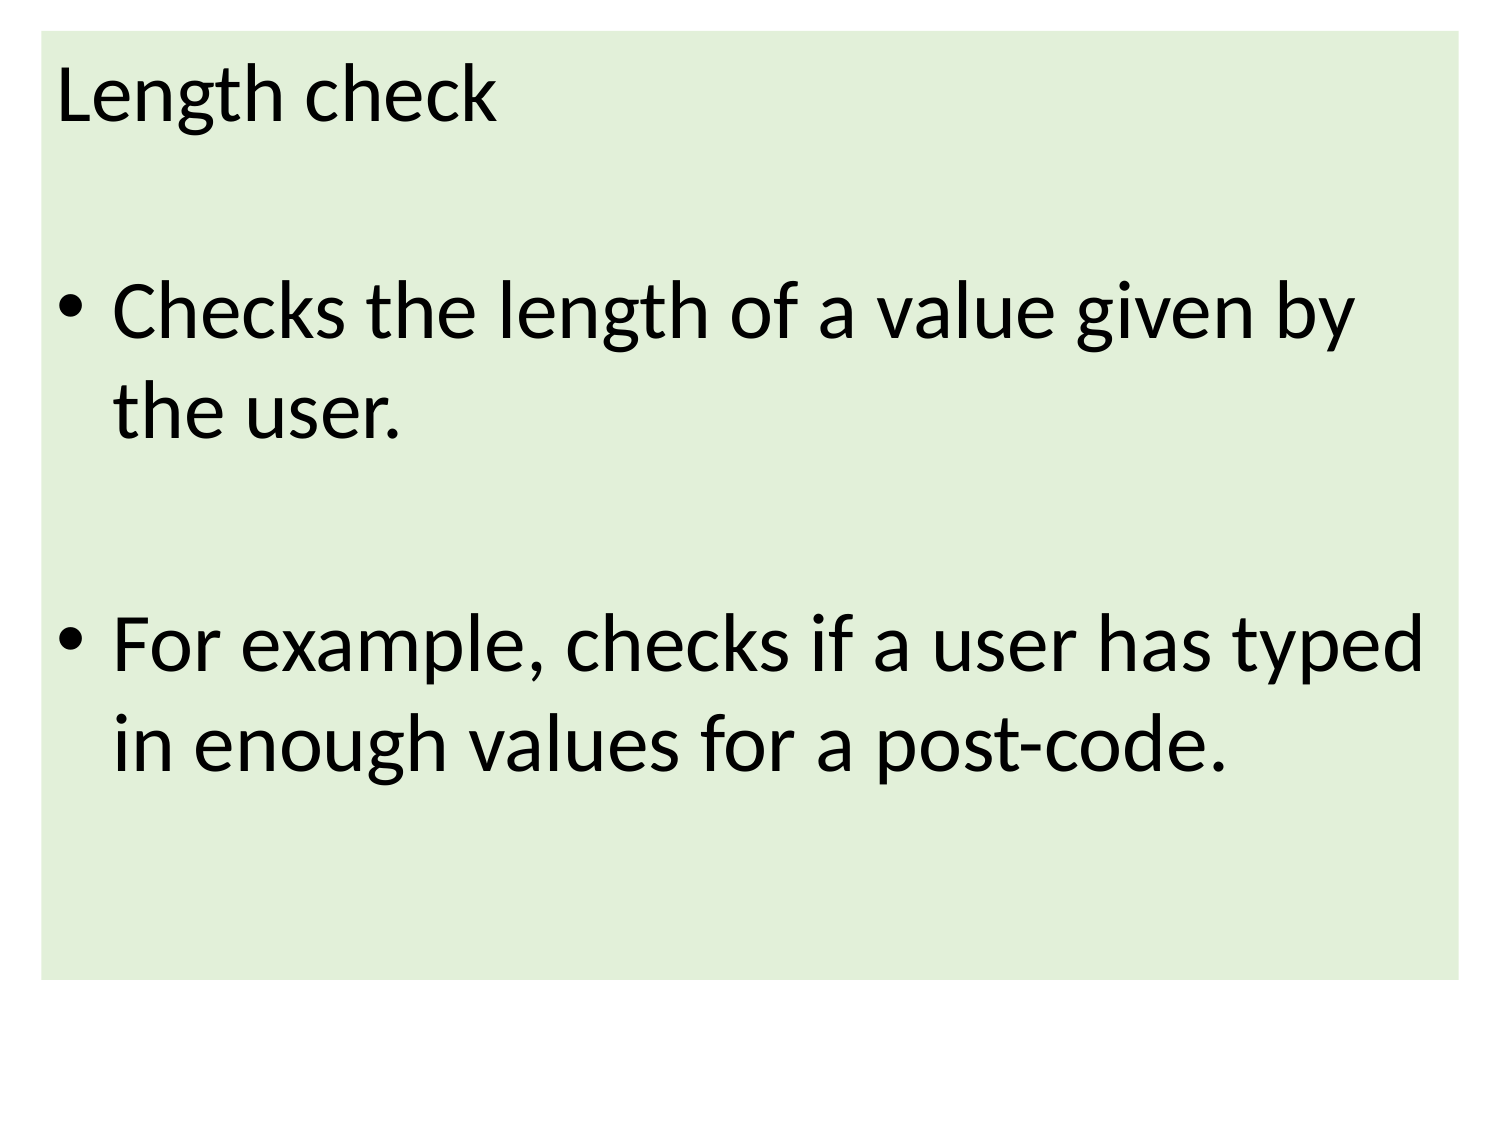

Length check

Checks the length of a value given by the user.

For example, checks if a user has typed in enough values for a post-code.